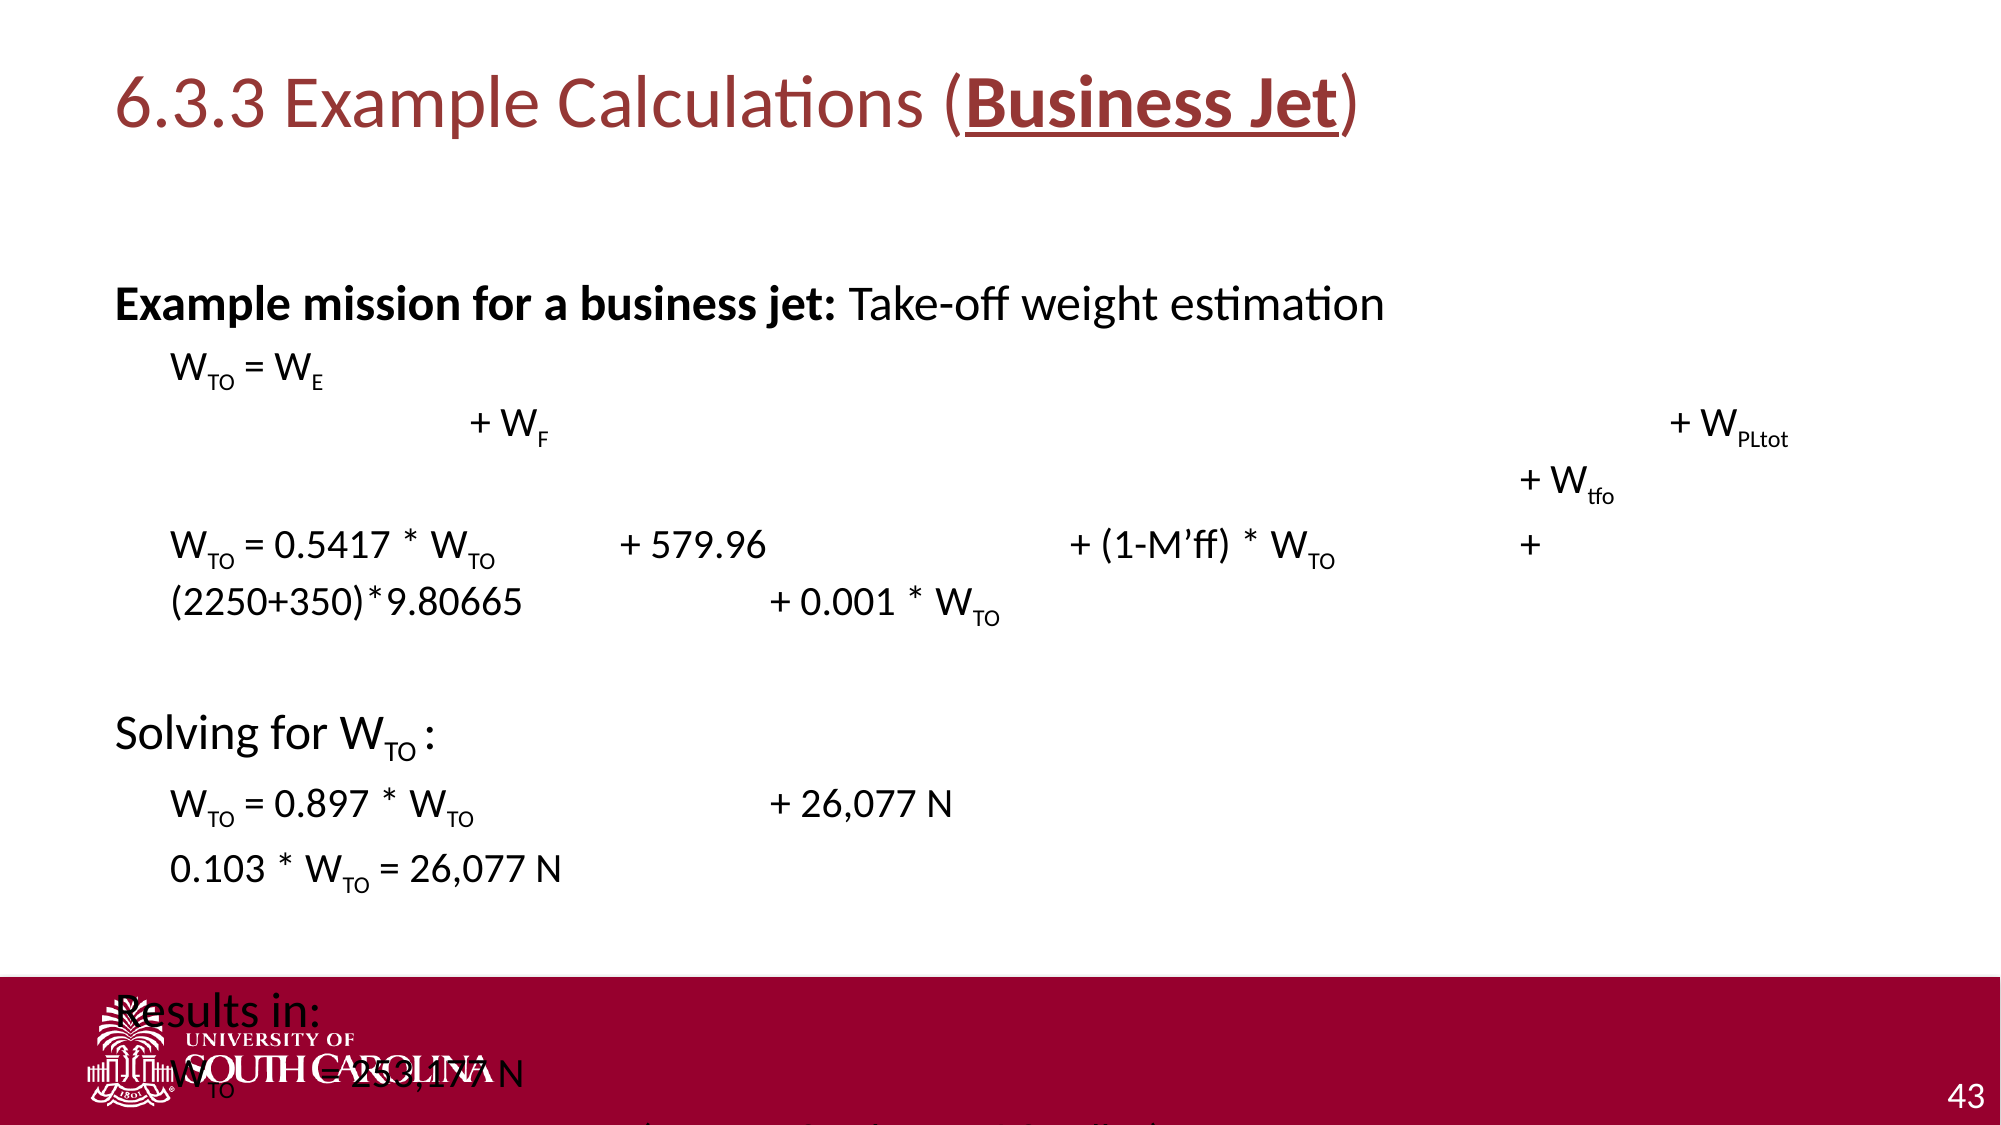

# 6.3.3 Example Calculations (Business Jet)
Example mission for a business jet: Take-off weight estimation
WTO = WE 												+ WF 								+ WPLtot 										+ Wtfo
WTO = 0.5417 * WTO	+ 579.96 		+ (1-M’ff) * WTO 		+ (2250+350)*9.80665 		+ 0.001 * WTO

Solving for WTO :
WTO = 0.897 * WTO 		+ 26,077 N
0.103 * WTO = 26,077 N

Results in:
WTO 	= 253,177 N
			  (MTO= 25,817 kg or 56,890 lbs.)